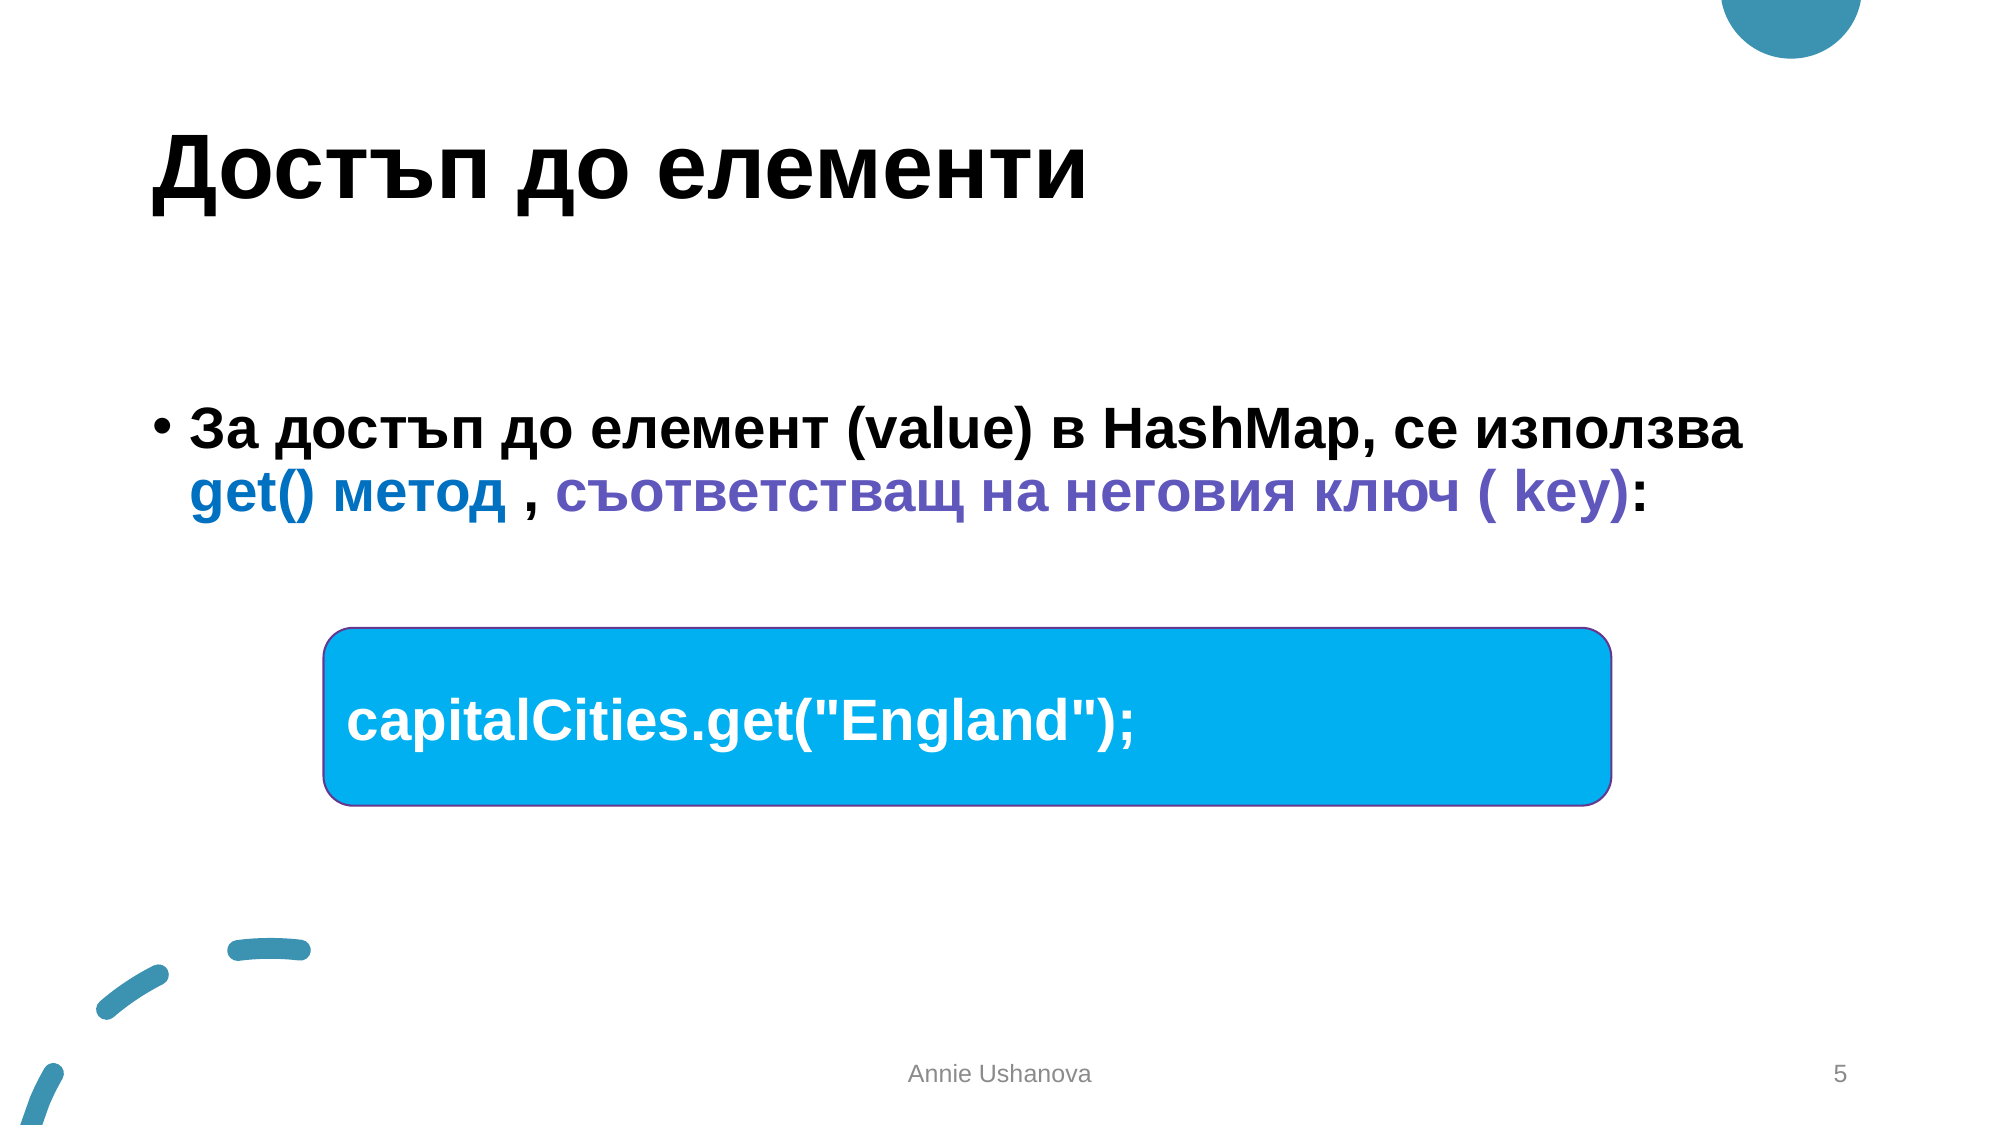

# Достъп до елементи

За достъп до елемент (value) в HashMap, се използва get() метод , съответстващ на неговия ключ ( key):
capitalCities.get("England");
Annie Ushanova
5